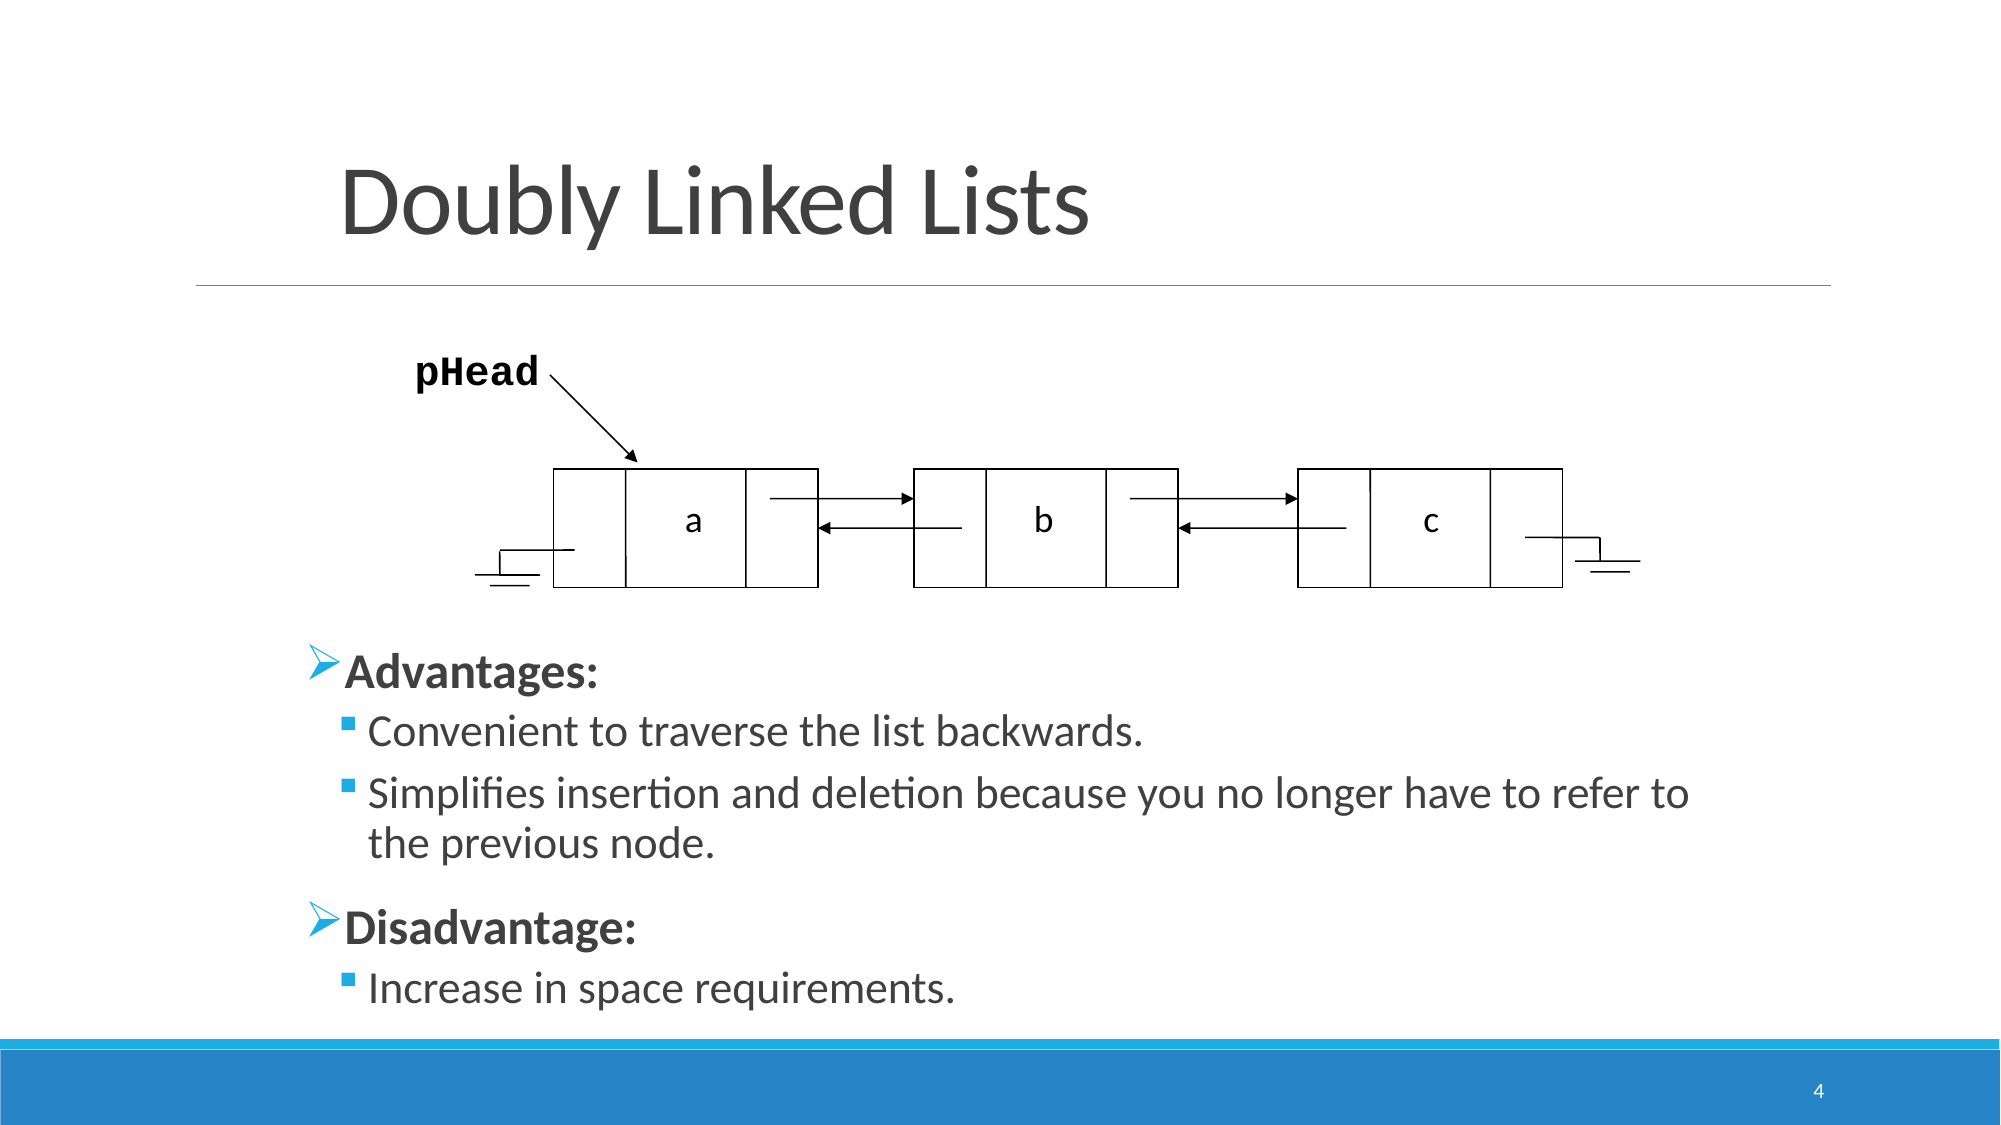

# Doubly Linked Lists
pHead

a
b
c

Advantages:
Convenient to traverse the list backwards.
Simplifies insertion and deletion because you no longer have to refer to the previous node.
Disadvantage:
Increase in space requirements.
4